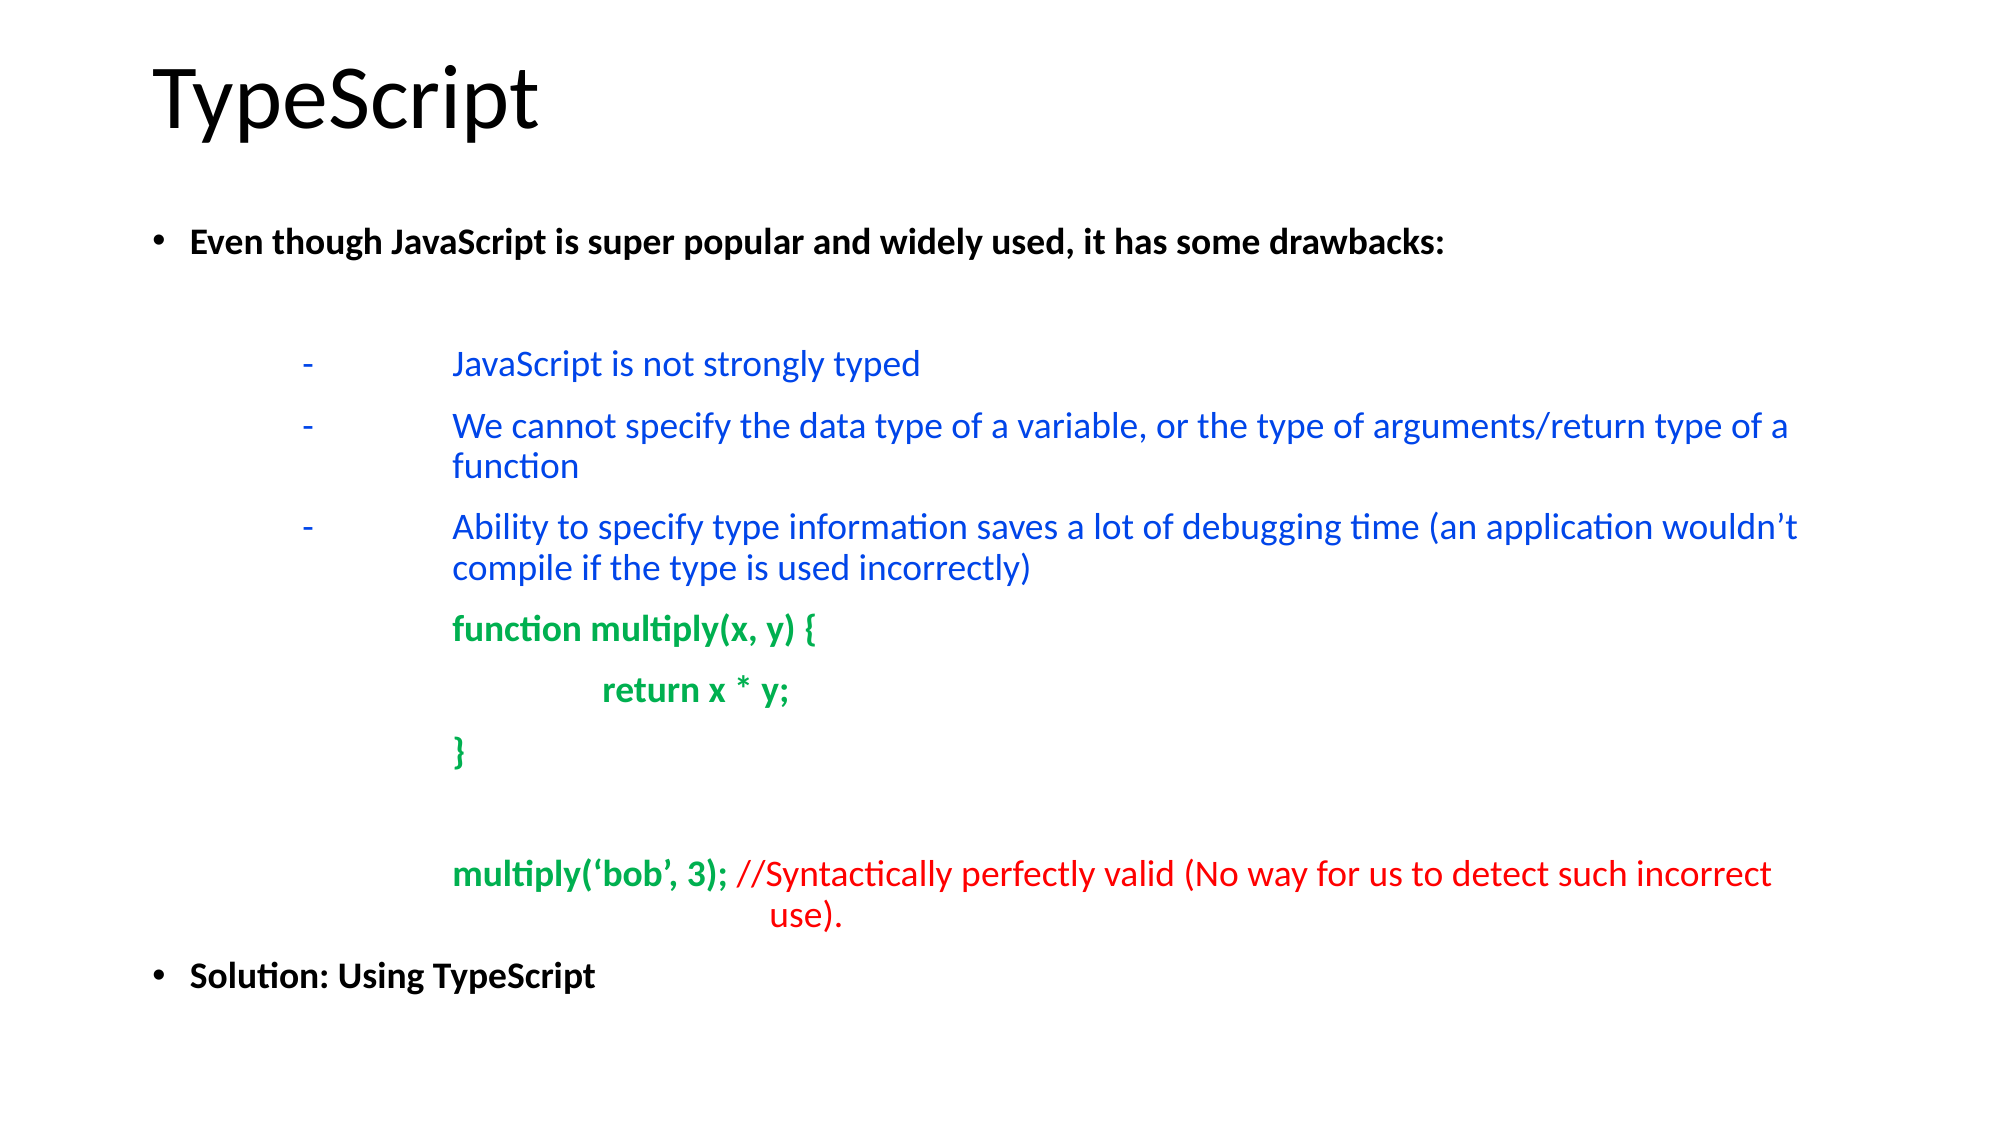

# TypeScript

Even though JavaScript is super popular and widely used, it has some drawbacks:

	-	JavaScript is not strongly typed
	-	We cannot specify the data type of a variable, or the type of arguments/return type of a 			function
	-	Ability to specify type information saves a lot of debugging time (an application wouldn’t 		compile if the type is used incorrectly)
	 	function multiply(x, y) {
			return x * y;
		}

		multiply(‘bob’, 3); //Syntactically perfectly valid (No way for us to detect such incorrect 					  use).
Solution: Using TypeScript